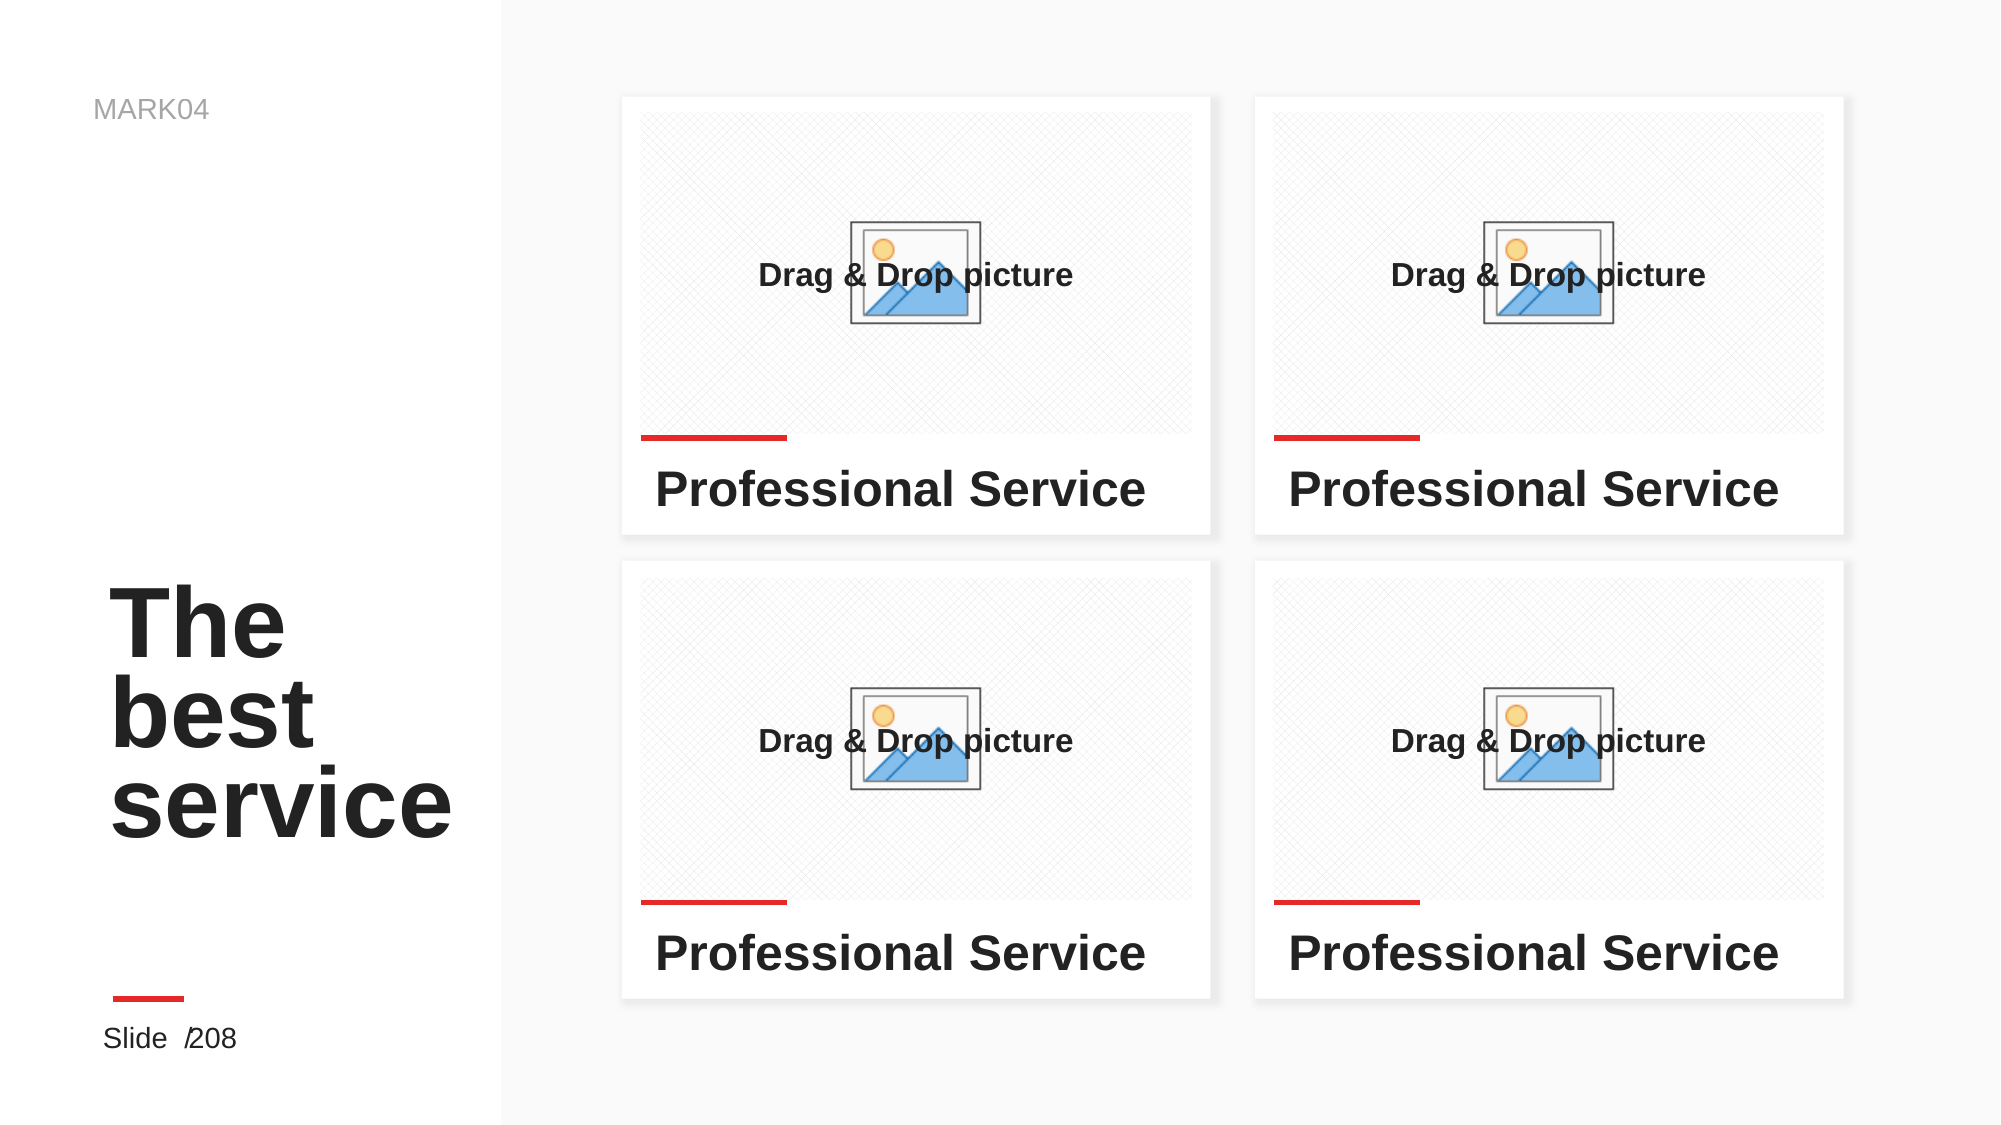

Professional Service

Professional Service

Professional Service

Professional Service
# The best service